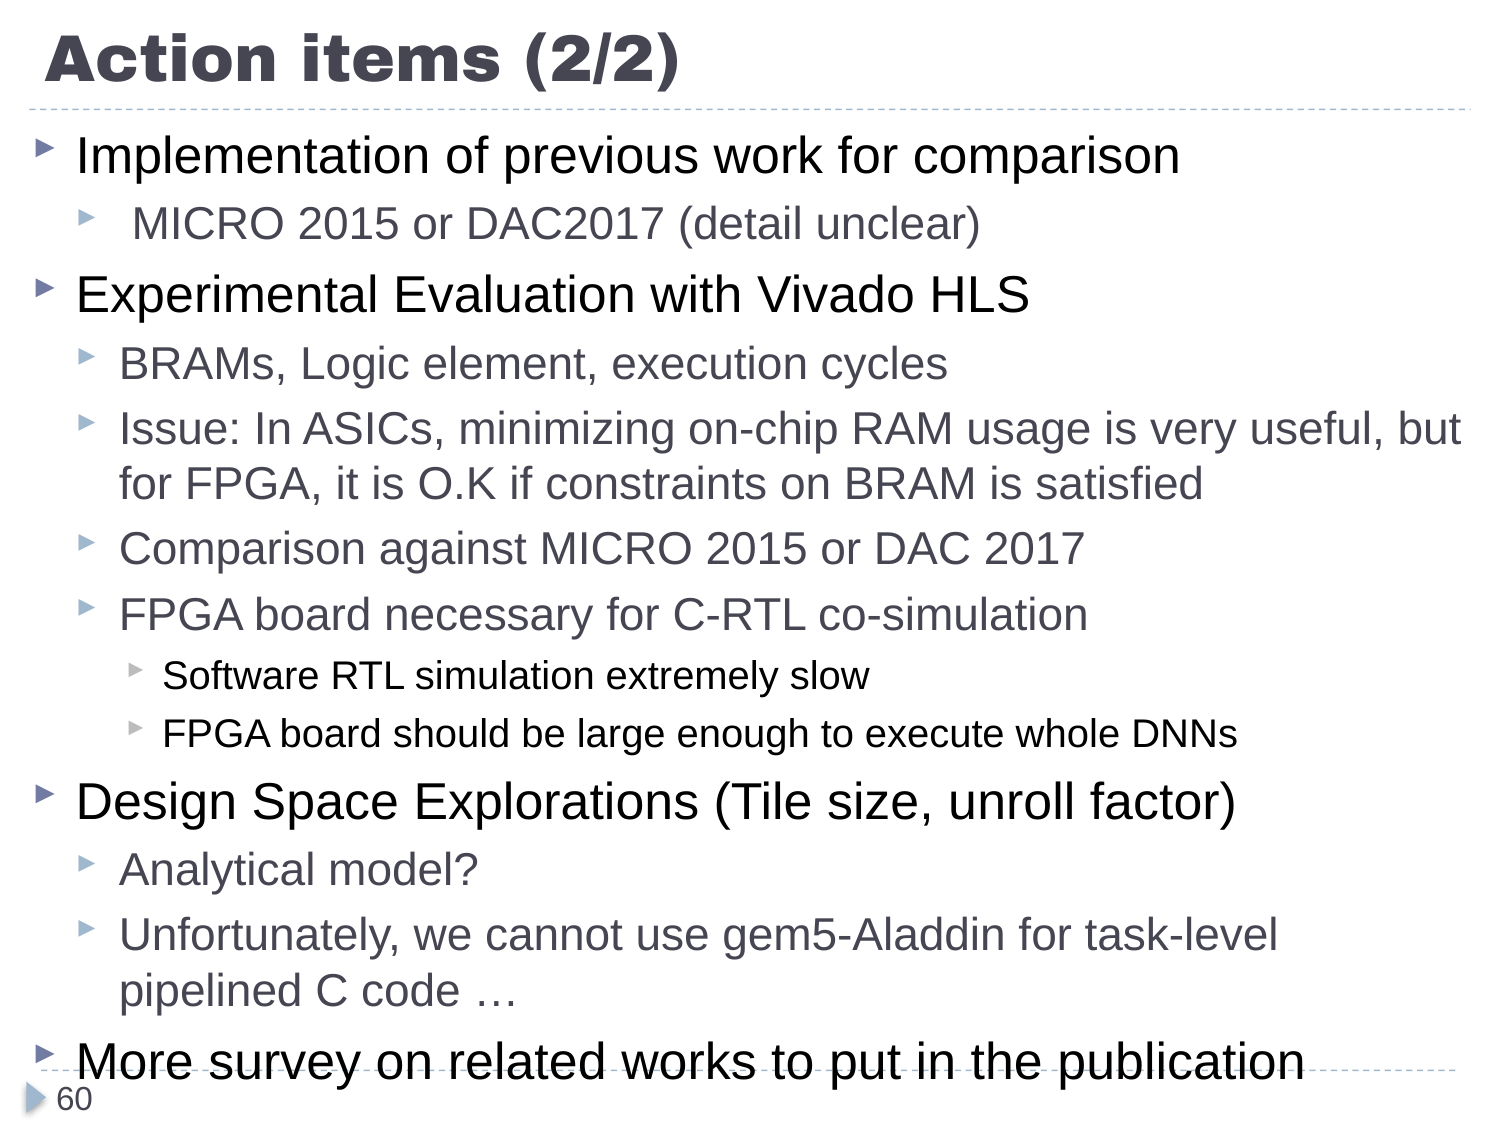

# Action items (2/2)
Implementation of previous work for comparison
 MICRO 2015 or DAC2017 (detail unclear)
Experimental Evaluation with Vivado HLS
BRAMs, Logic element, execution cycles
Issue: In ASICs, minimizing on-chip RAM usage is very useful, but for FPGA, it is O.K if constraints on BRAM is satisfied
Comparison against MICRO 2015 or DAC 2017
FPGA board necessary for C-RTL co-simulation
Software RTL simulation extremely slow
FPGA board should be large enough to execute whole DNNs
Design Space Explorations (Tile size, unroll factor)
Analytical model?
Unfortunately, we cannot use gem5-Aladdin for task-level pipelined C code …
More survey on related works to put in the publication

60